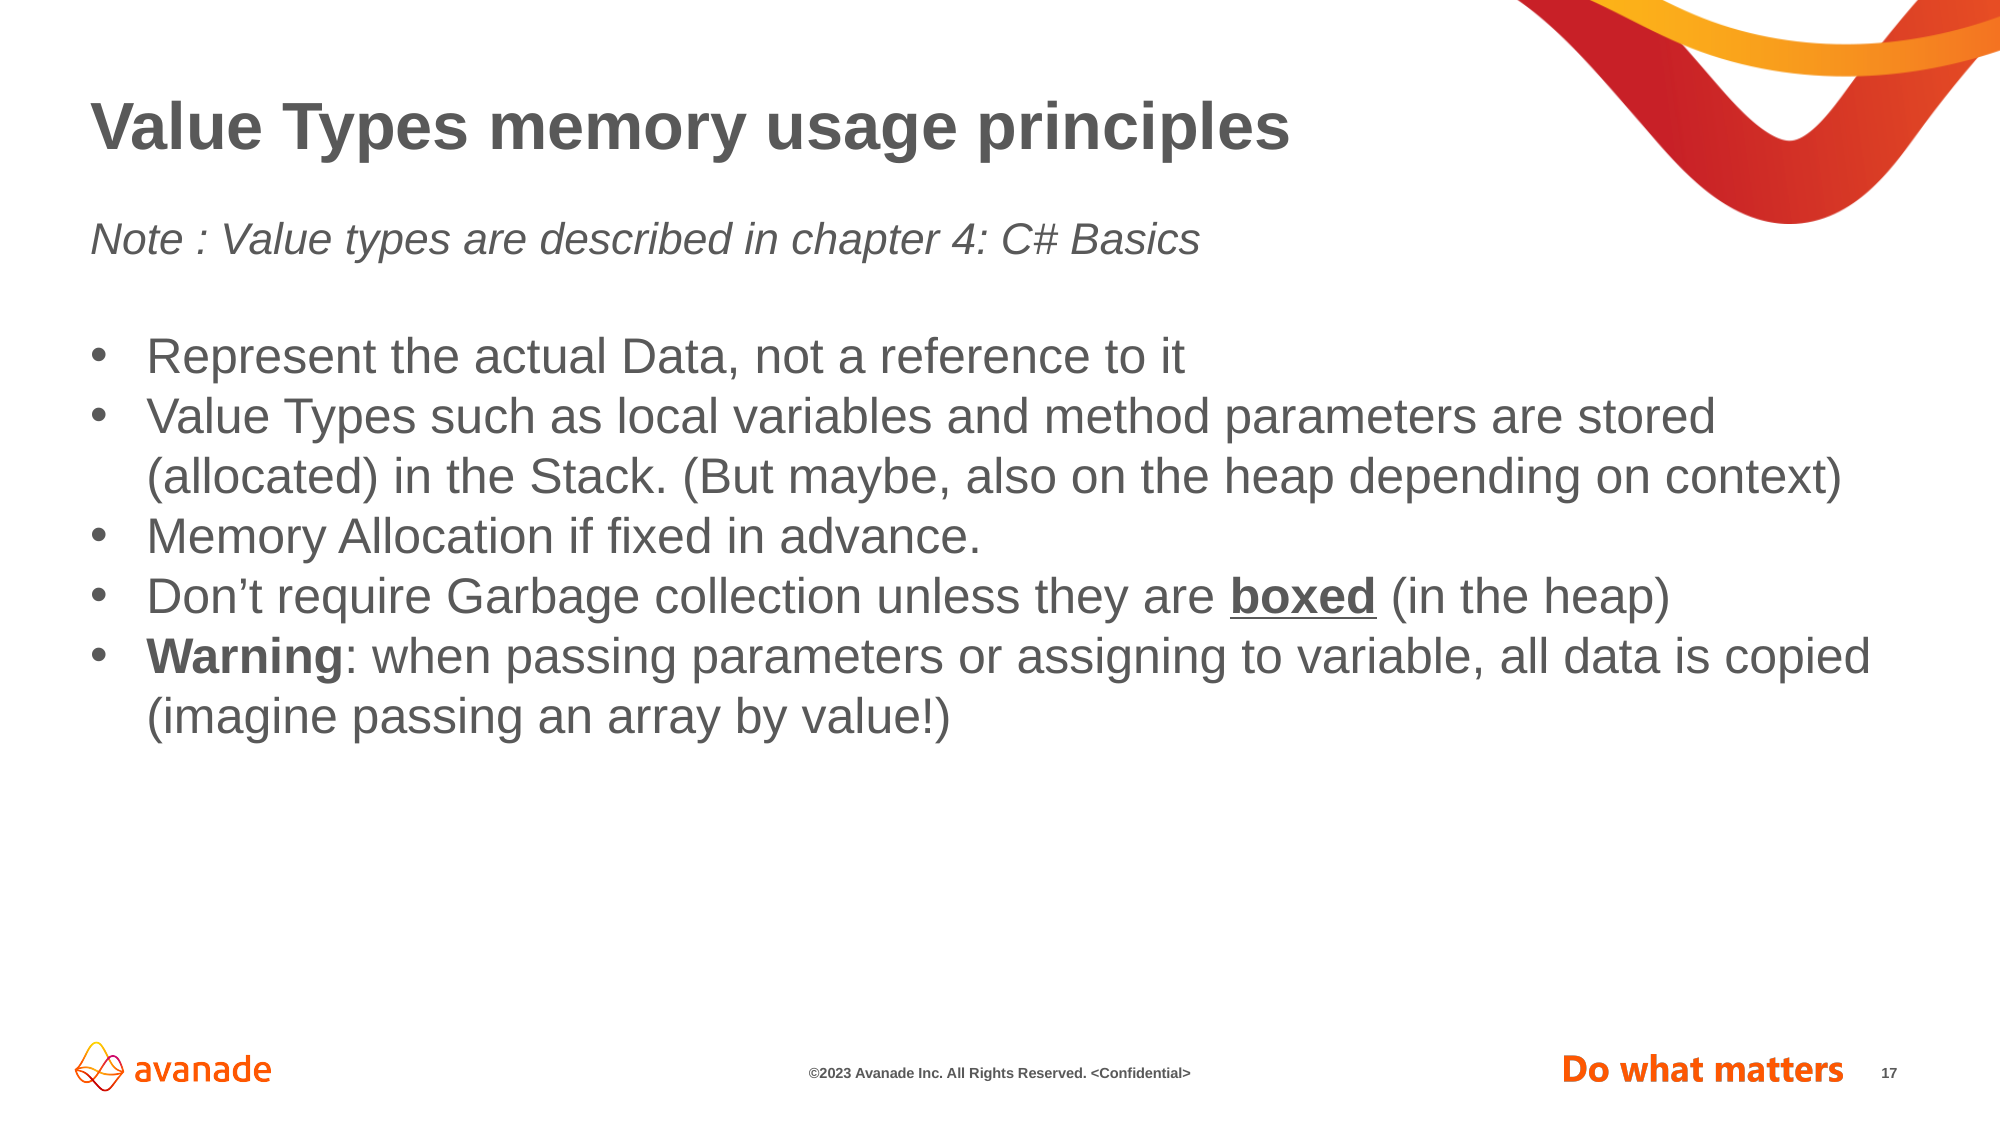

# Value Types memory usage principles
Note : Value types are described in chapter 4: C# Basics

Represent the actual Data, not a reference to it
Value Types such as local variables and method parameters are stored (allocated) in the Stack. (But maybe, also on the heap depending on context)
Memory Allocation if fixed in advance.
Don’t require Garbage collection unless they are boxed (in the heap)
Warning: when passing parameters or assigning to variable, all data is copied (imagine passing an array by value!)
17